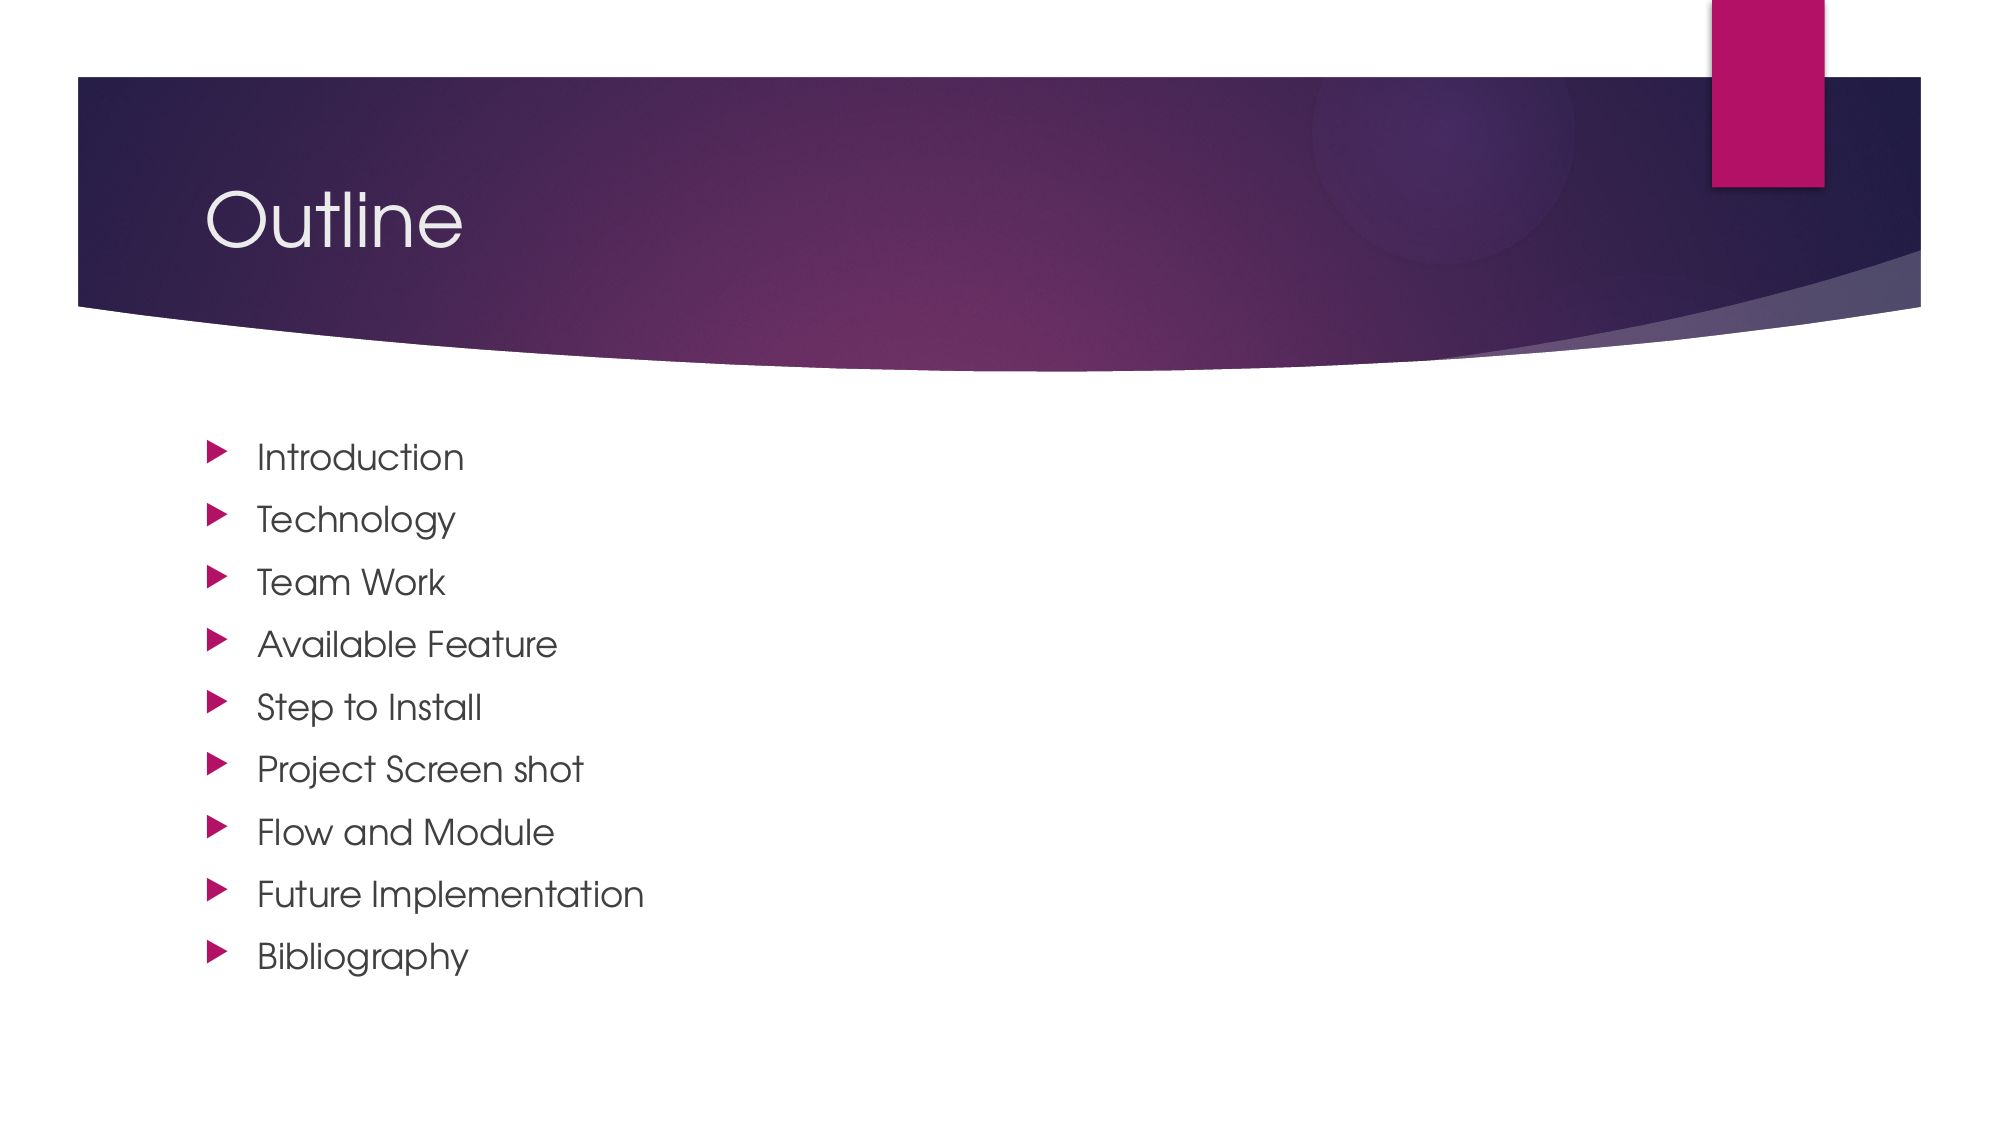

# Outline
Introduction
Technology
Team Work
Available Feature
Step to Install
Project Screen shot
Flow and Module
Future Implementation
Bibliography